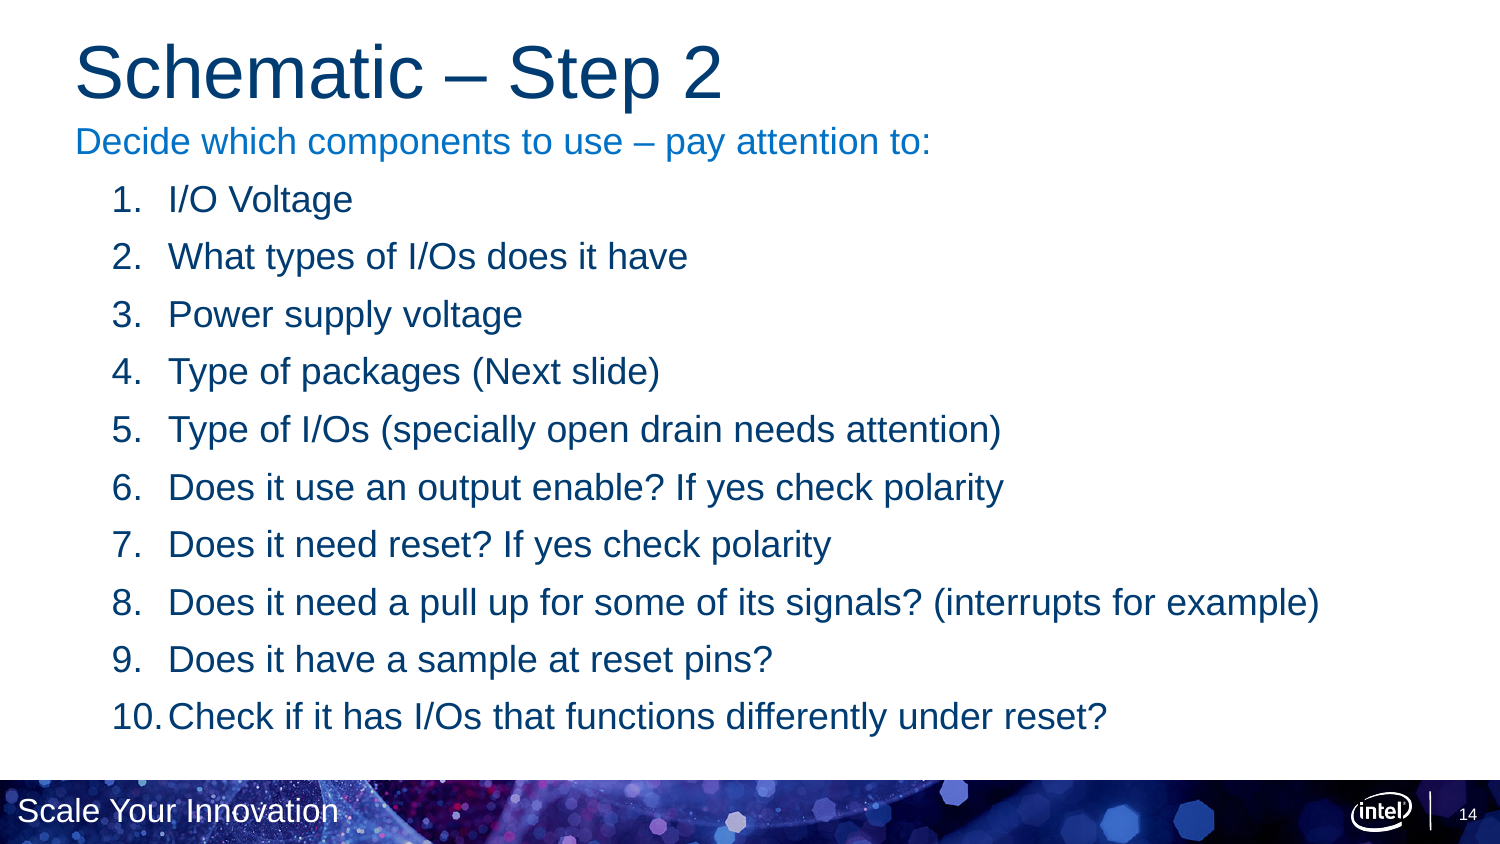

# Schematic – Step 2
Decide which components to use – pay attention to:
I/O Voltage
What types of I/Os does it have
Power supply voltage
Type of packages (Next slide)
Type of I/Os (specially open drain needs attention)
Does it use an output enable? If yes check polarity
Does it need reset? If yes check polarity
Does it need a pull up for some of its signals? (interrupts for example)
Does it have a sample at reset pins?
Check if it has I/Os that functions differently under reset?

14